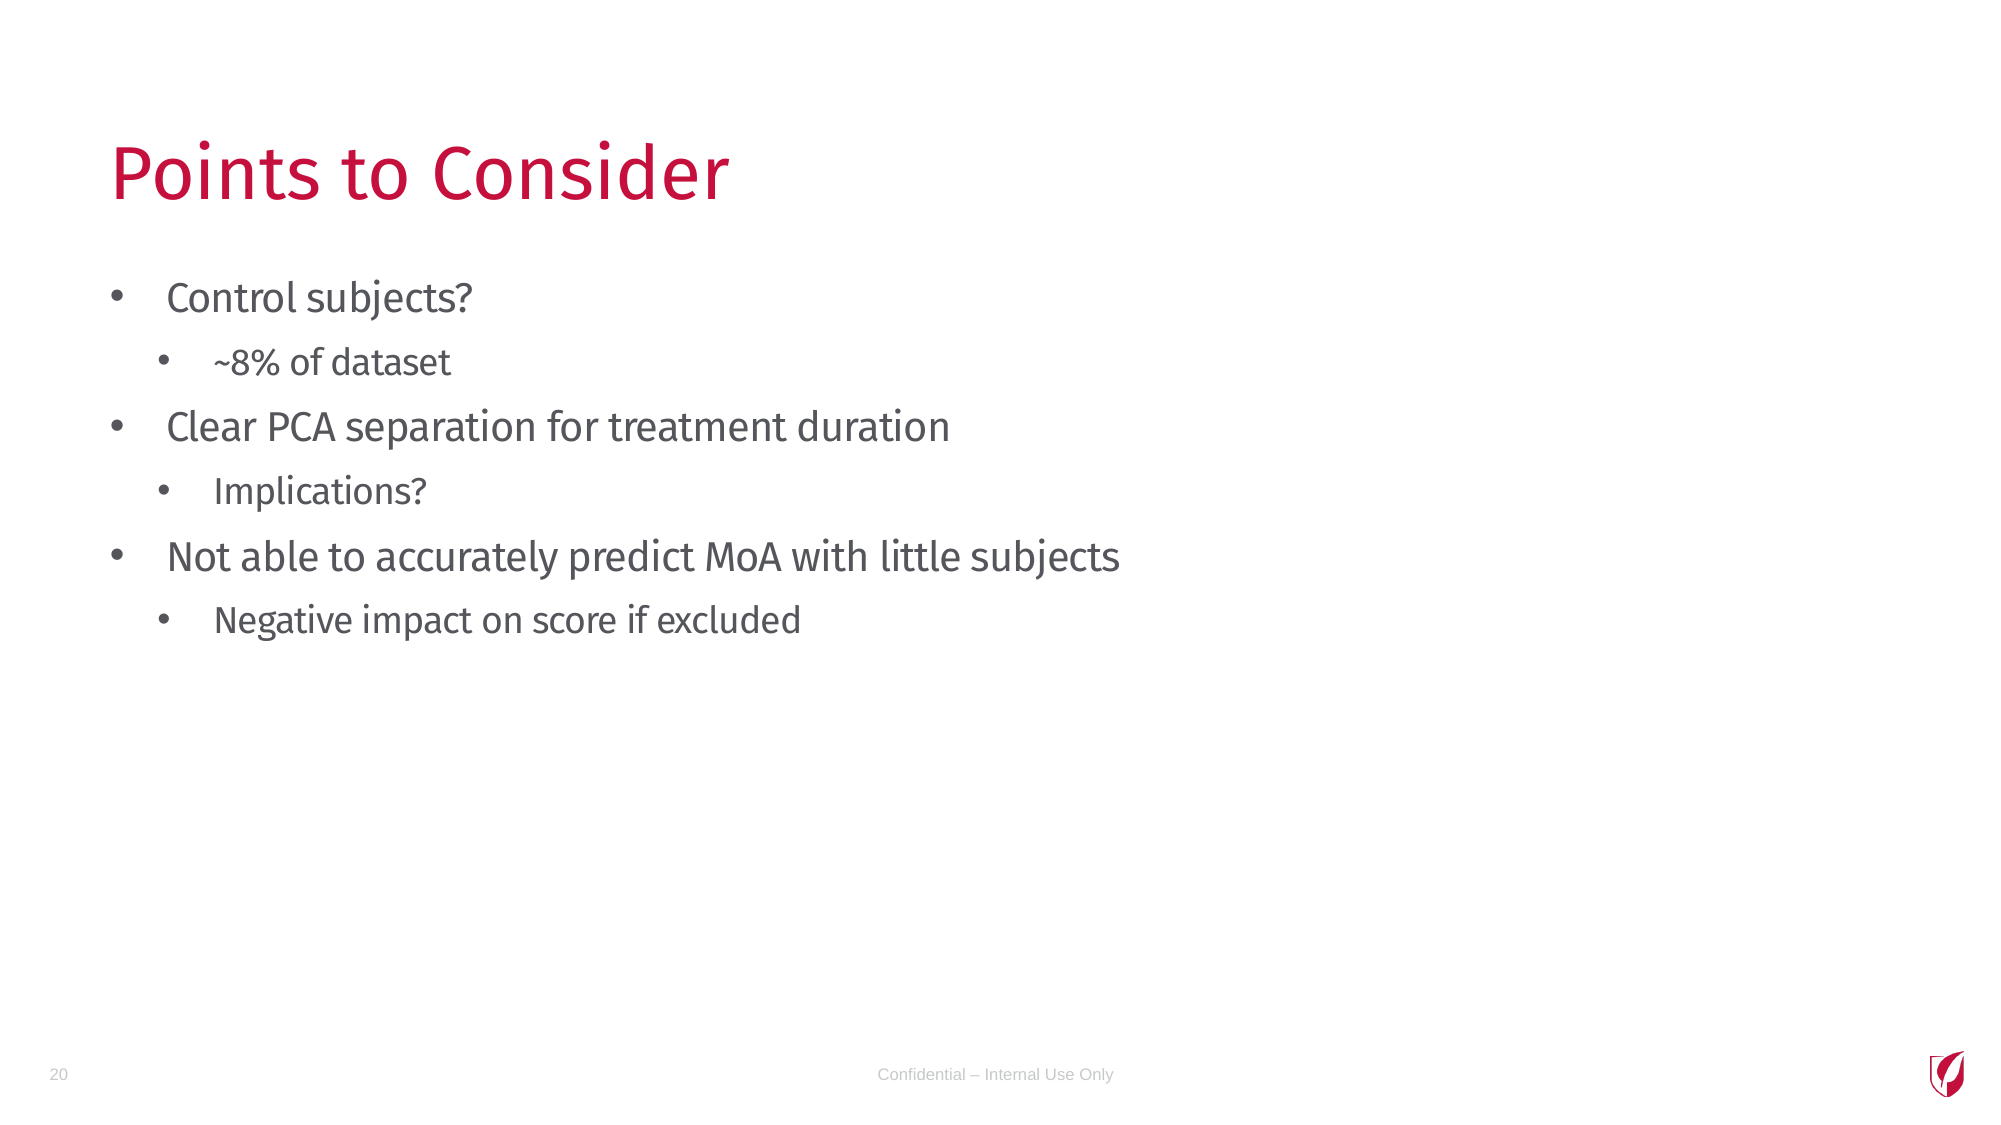

# Points to Consider
Control subjects?
~8% of dataset
Clear PCA separation for treatment duration
Implications?
Not able to accurately predict MoA with little subjects
Negative impact on score if excluded

20